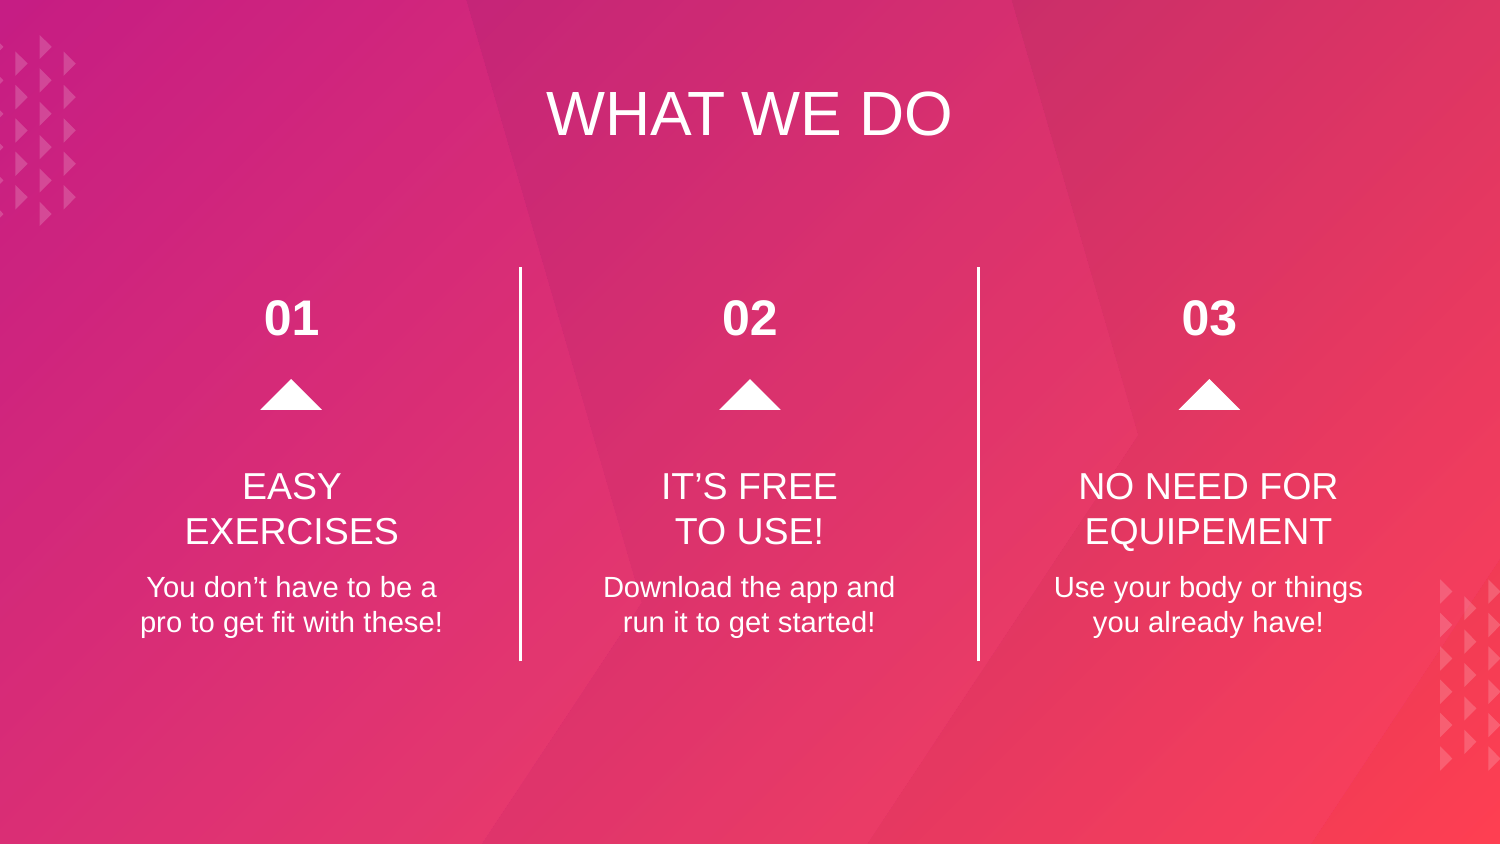

WHAT WE DO
01
02
03

EASY EXERCISES
# IT’S FREE TO USE!
NO NEED FOR EQUIPEMENT
You don’t have to be a pro to get fit with these!
Download the app and run it to get started!
Use your body or things you already have!